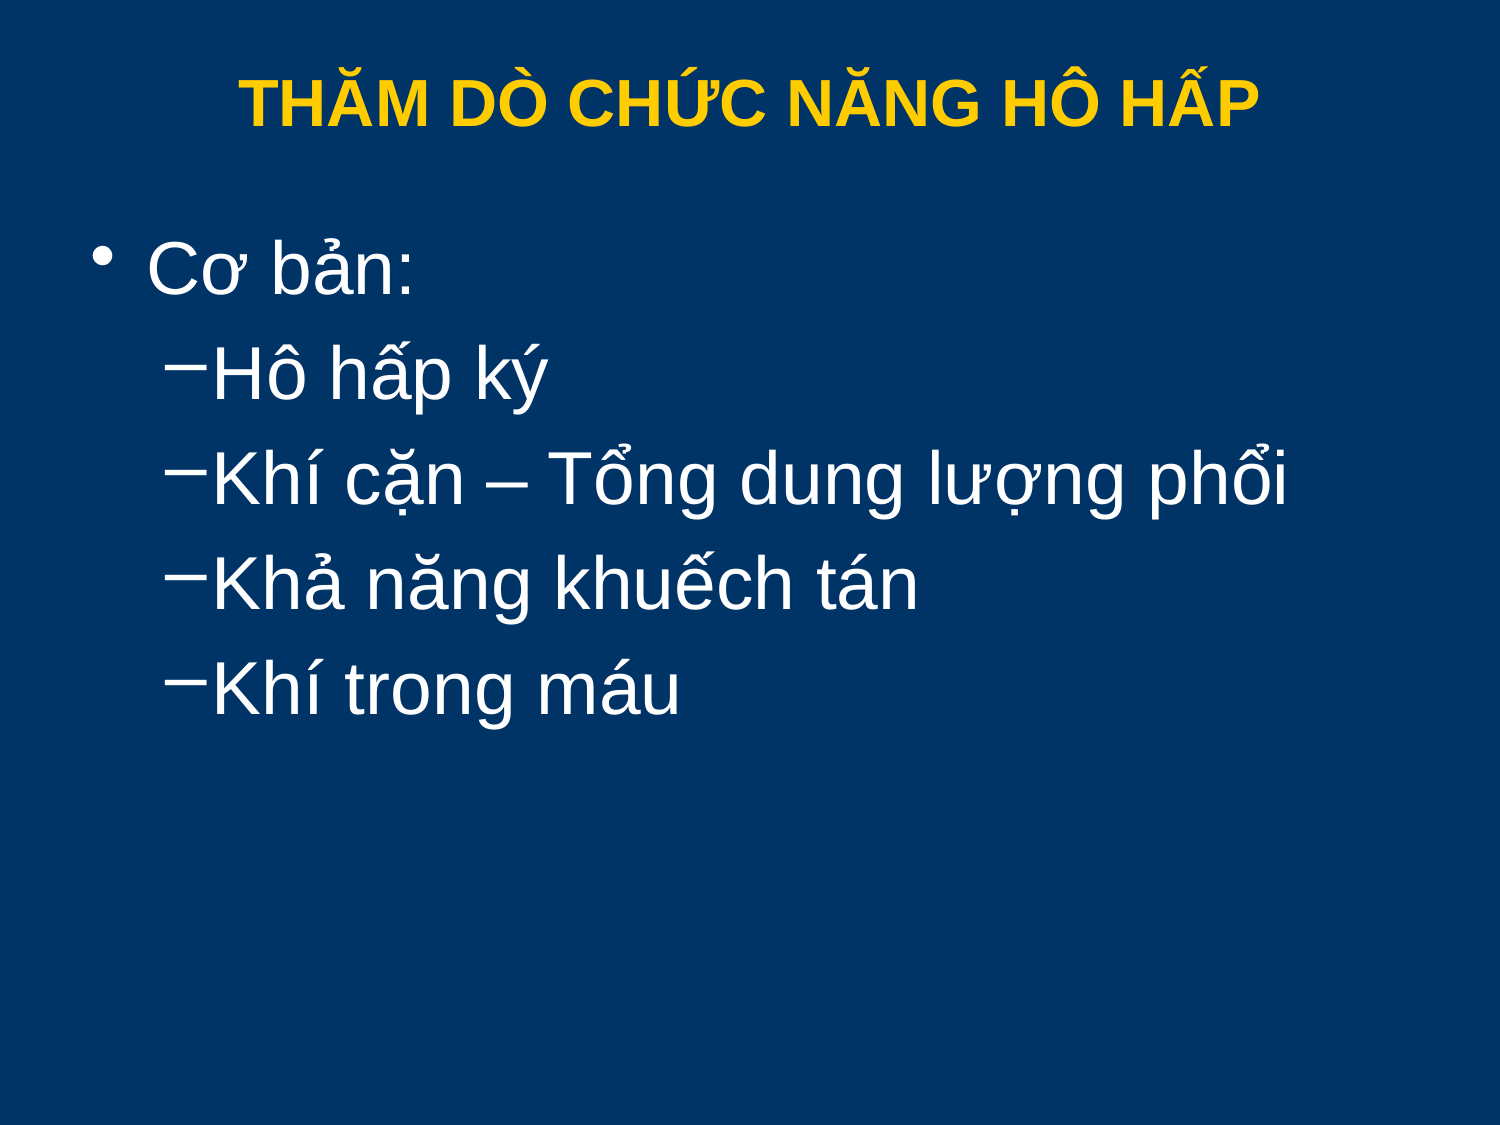

# THĂM DÒ CHỨC NĂNG HÔ HẤP
Cơ bản:
Hô hấp ký
Khí cặn – Tổng dung lượng phổi
Khả năng khuếch tán
Khí trong máu